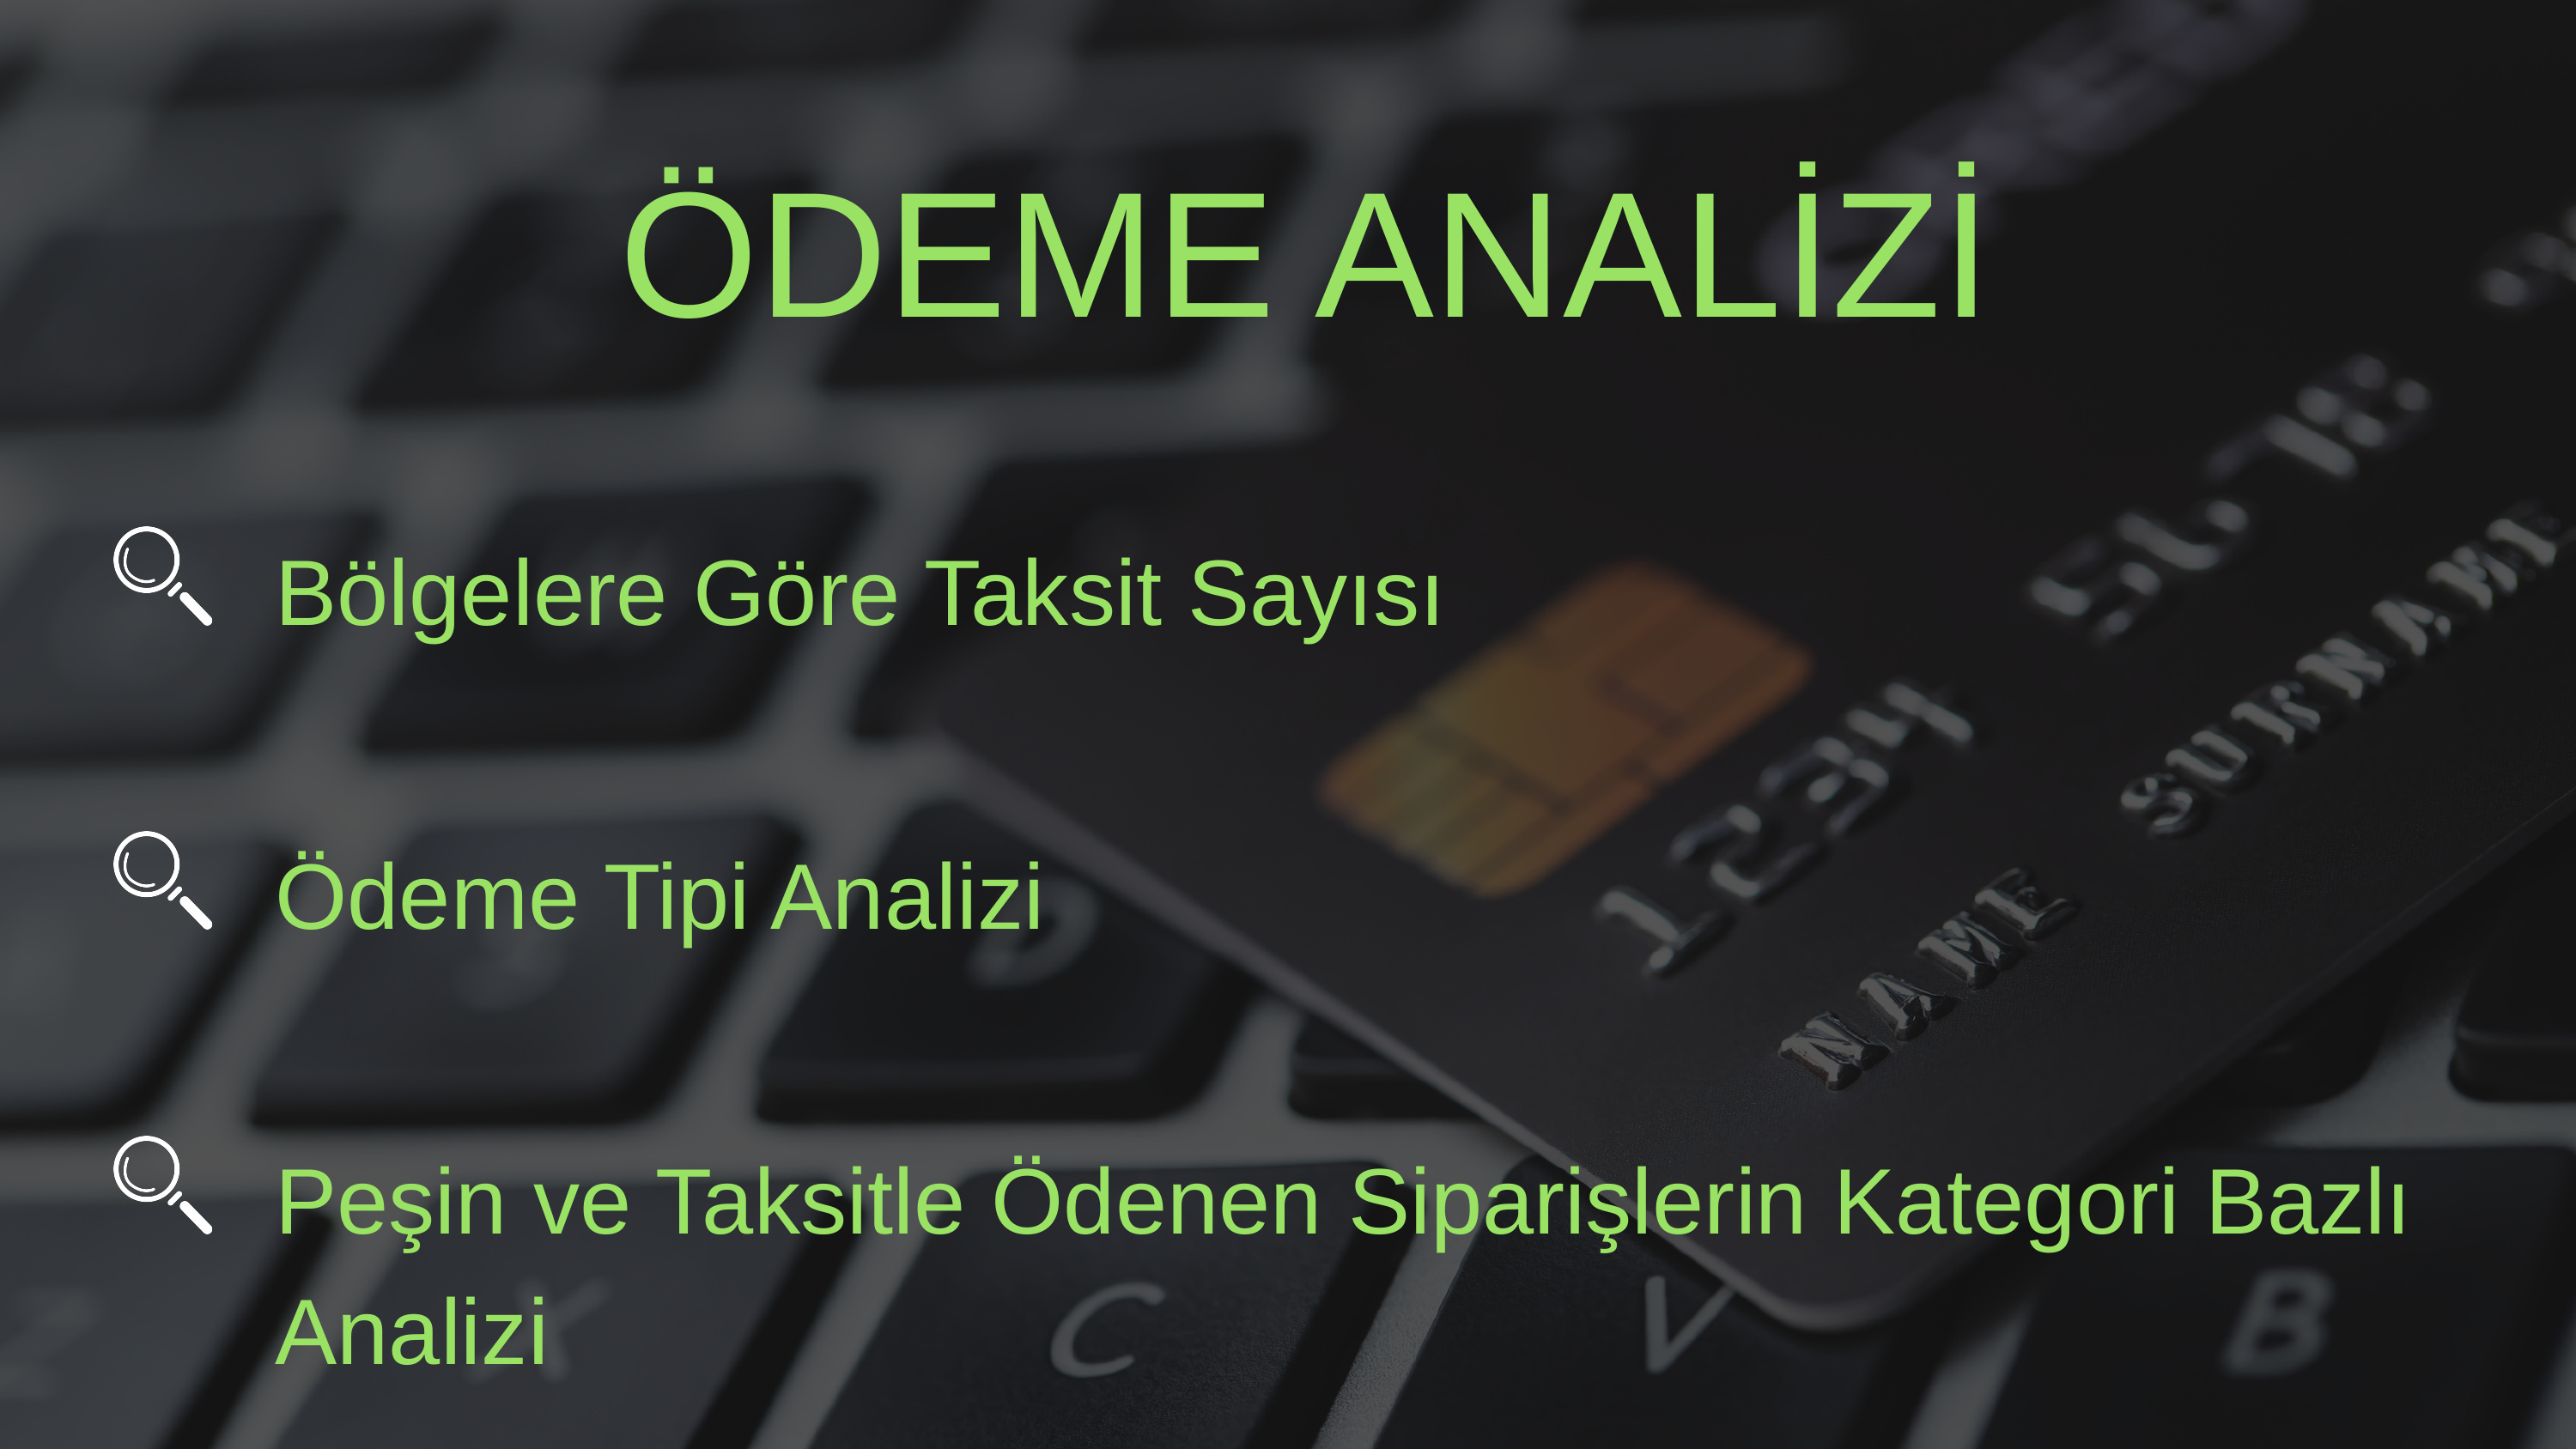

ÖDEME ANALİZİ
Bölgelere Göre Taksit Sayısı

Ödeme Tipi Analizi

Peşin ve Taksitle Ödenen Siparişlerin Kategori Bazlı Analizi